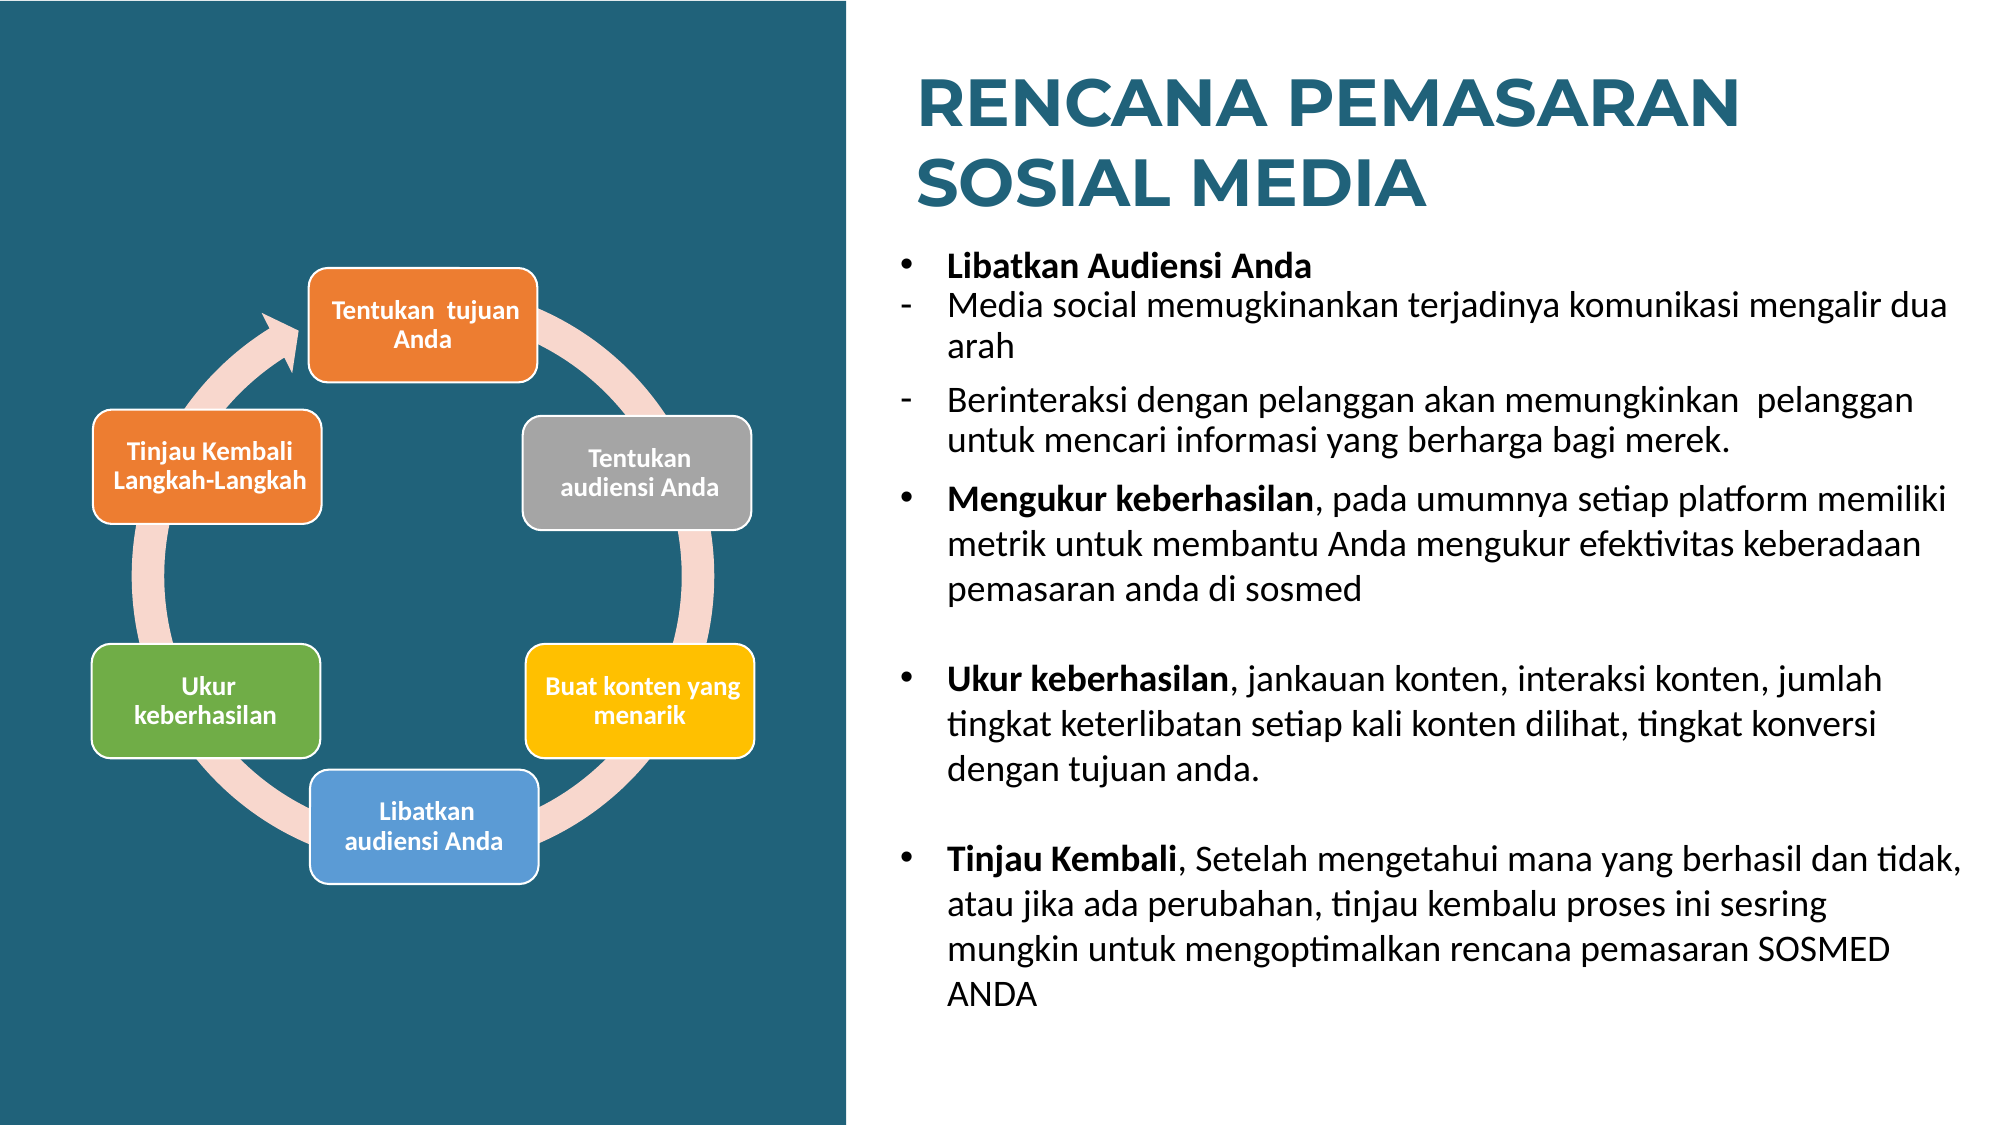

RENCANA PEMASARAN SOSIAL MEDIA
Libatkan Audiensi Anda
Media social memugkinankan terjadinya komunikasi mengalir dua arah
Berinteraksi dengan pelanggan akan memungkinkan  pelanggan untuk mencari informasi yang berharga bagi merek.
Mengukur keberhasilan, pada umumnya setiap platform memiliki metrik untuk membantu Anda mengukur efektivitas keberadaan pemasaran anda di sosmed

Ukur keberhasilan, jankauan konten, interaksi konten, jumlah tingkat keterlibatan setiap kali konten dilihat, tingkat konversi dengan tujuan anda.

Tinjau Kembali, Setelah mengetahui mana yang berhasil dan tidak, atau jika ada perubahan, tinjau kembalu proses ini sesring mungkin untuk mengoptimalkan rencana pemasaran SOSMED ANDA

Tentukan  tujuan Anda
Tentukan audiensi Anda
Buat konten yang menarik
Libatkan audiensi Anda
Ukur keberhasilan
Tinjau Kembali Langkah-Langkah